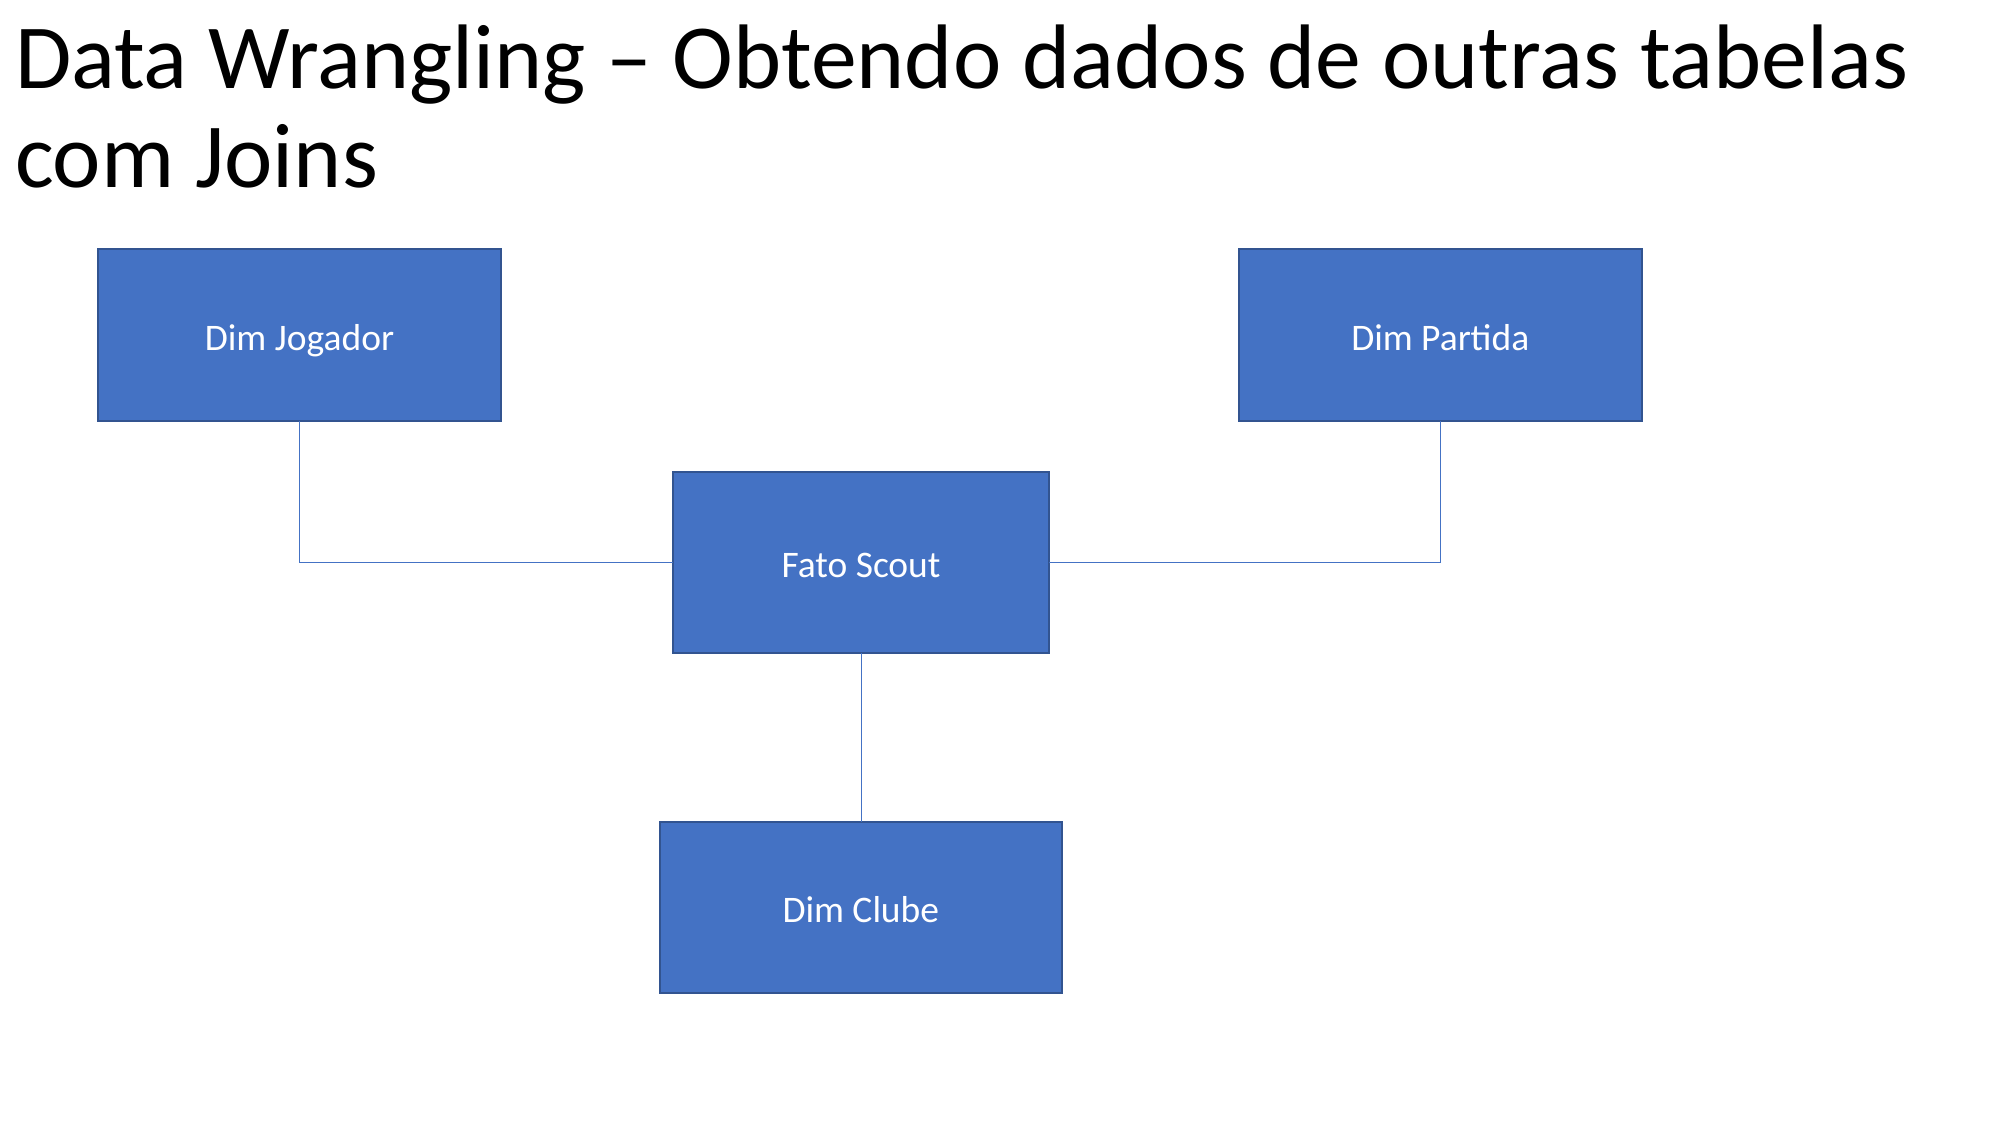

# Data Wrangling – Obtendo dados de outras tabelas com Joins
Dim Jogador
Dim Partida
Fato Scout
Dim Clube